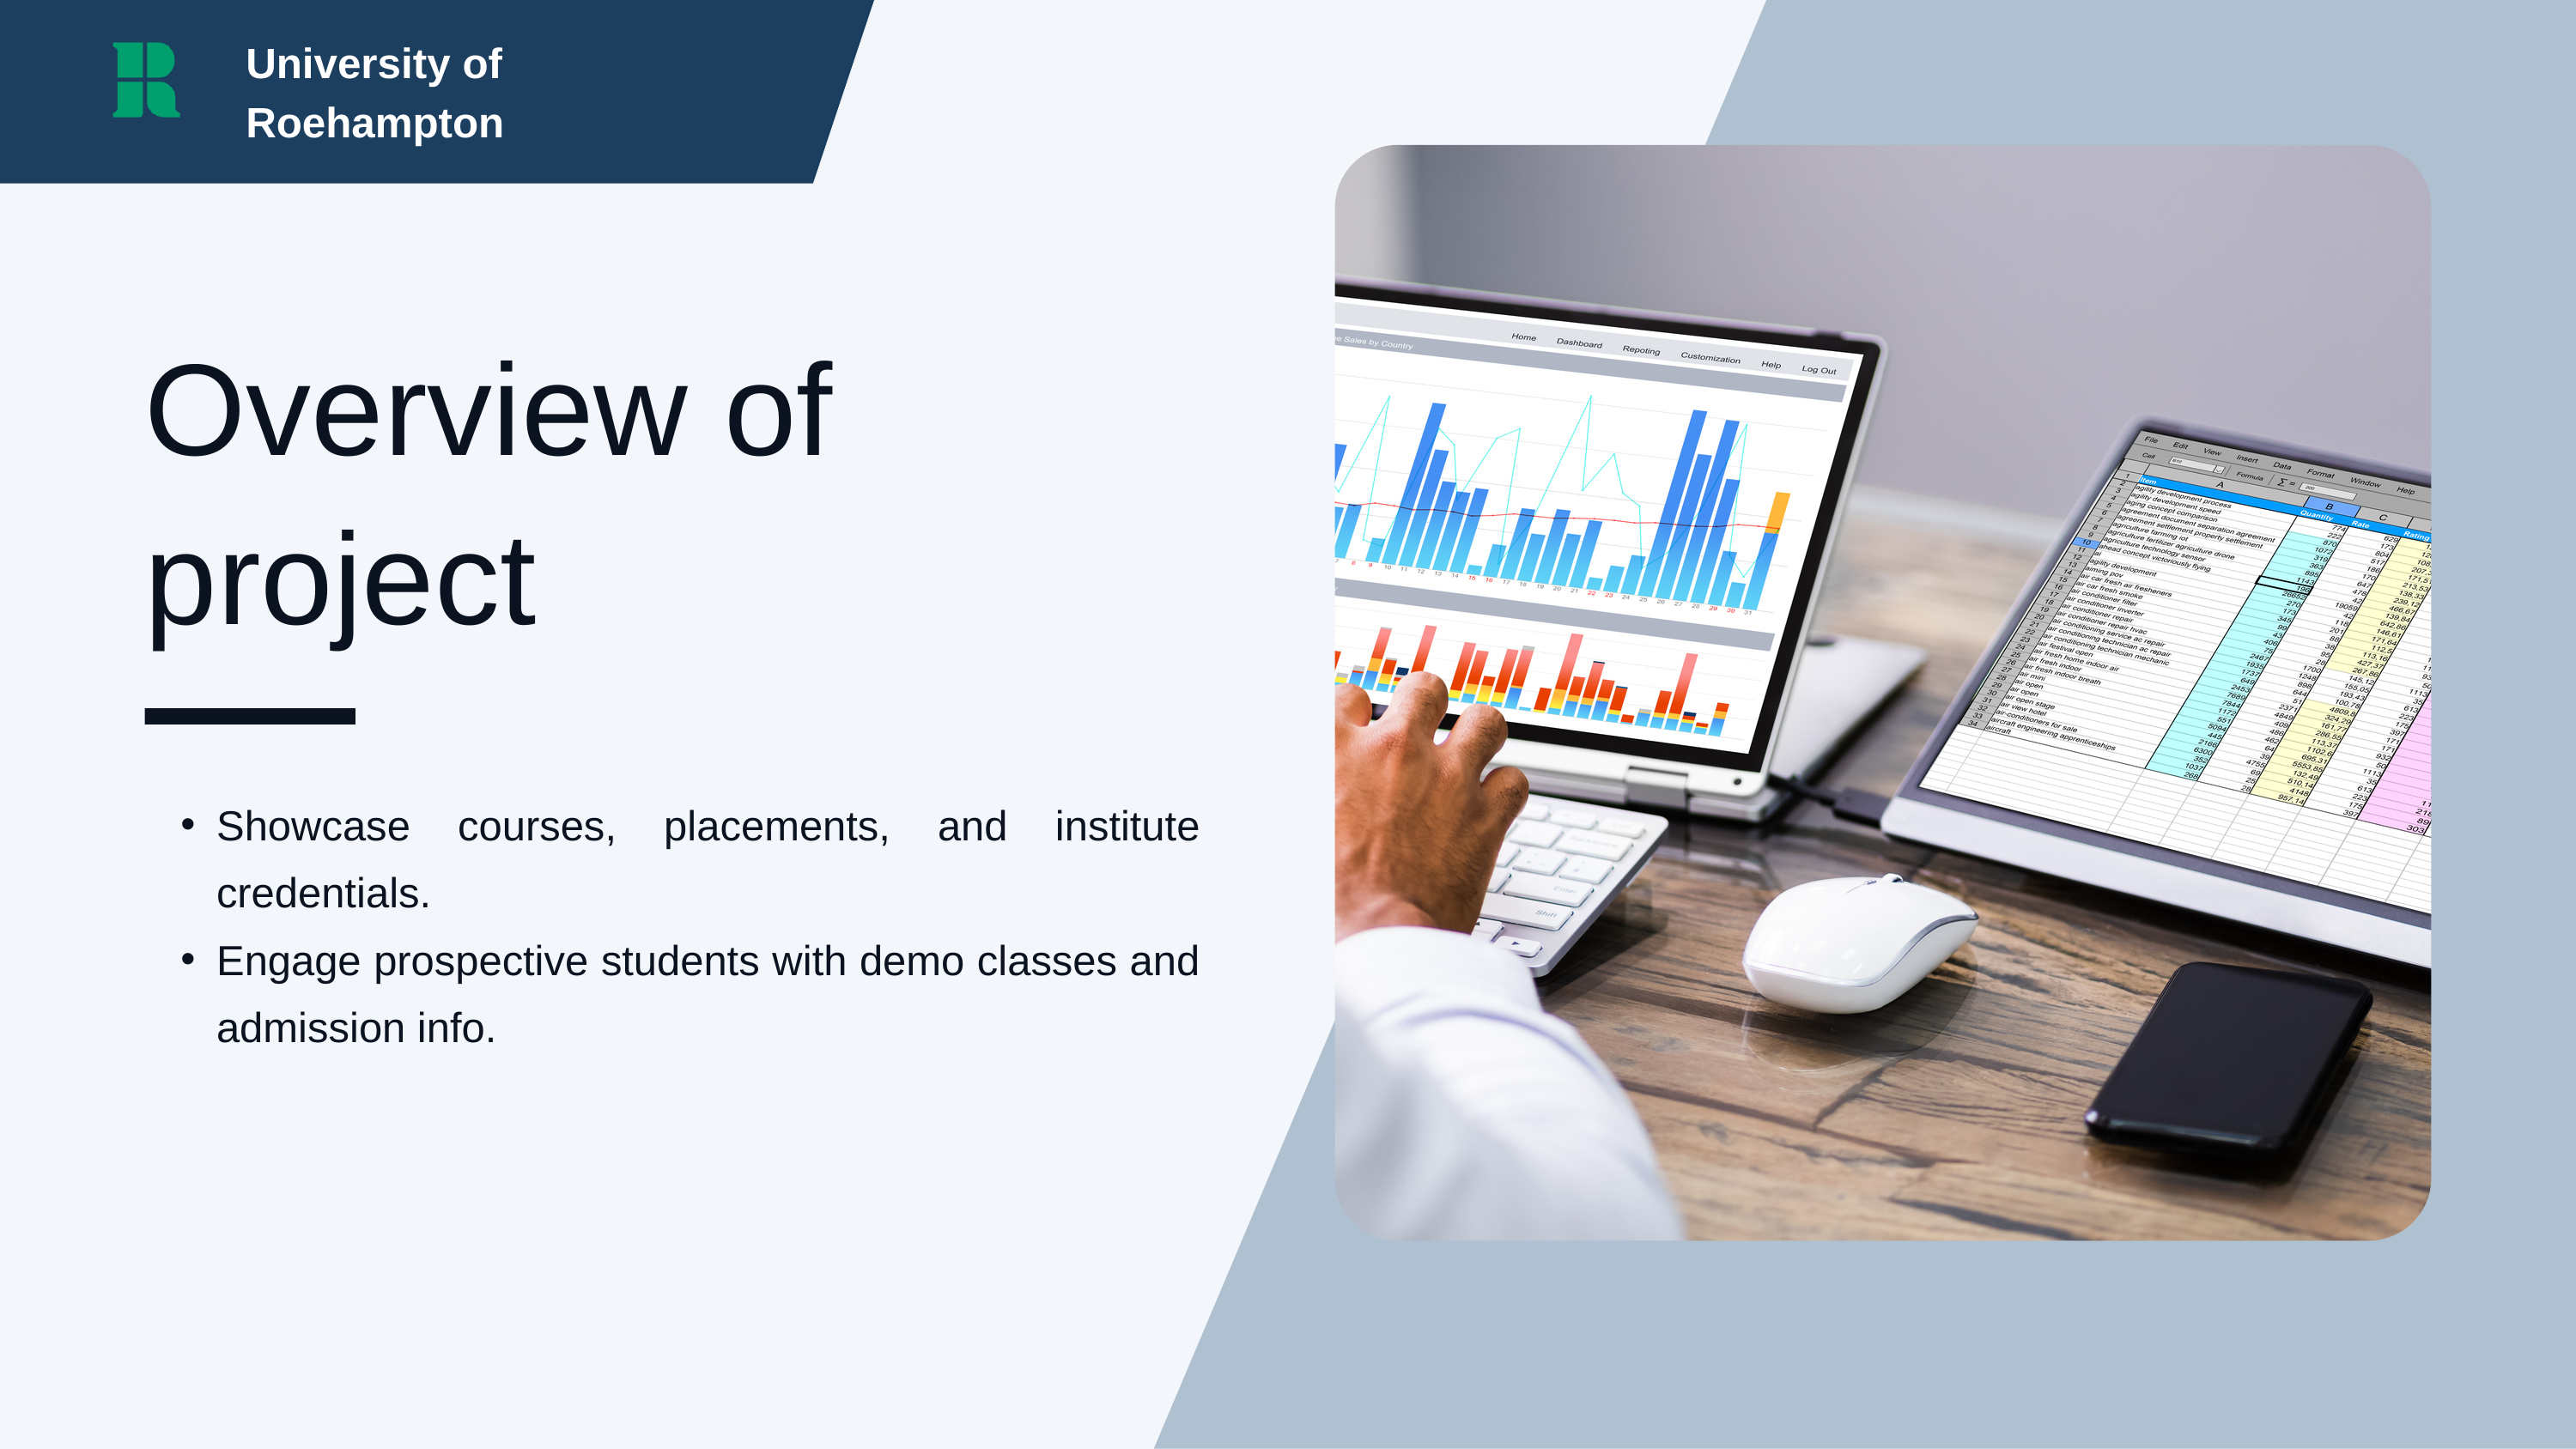

University of Roehampton

Overview of project

Showcase courses, placements, and institute credentials.
Engage prospective students with demo classes and admission info.